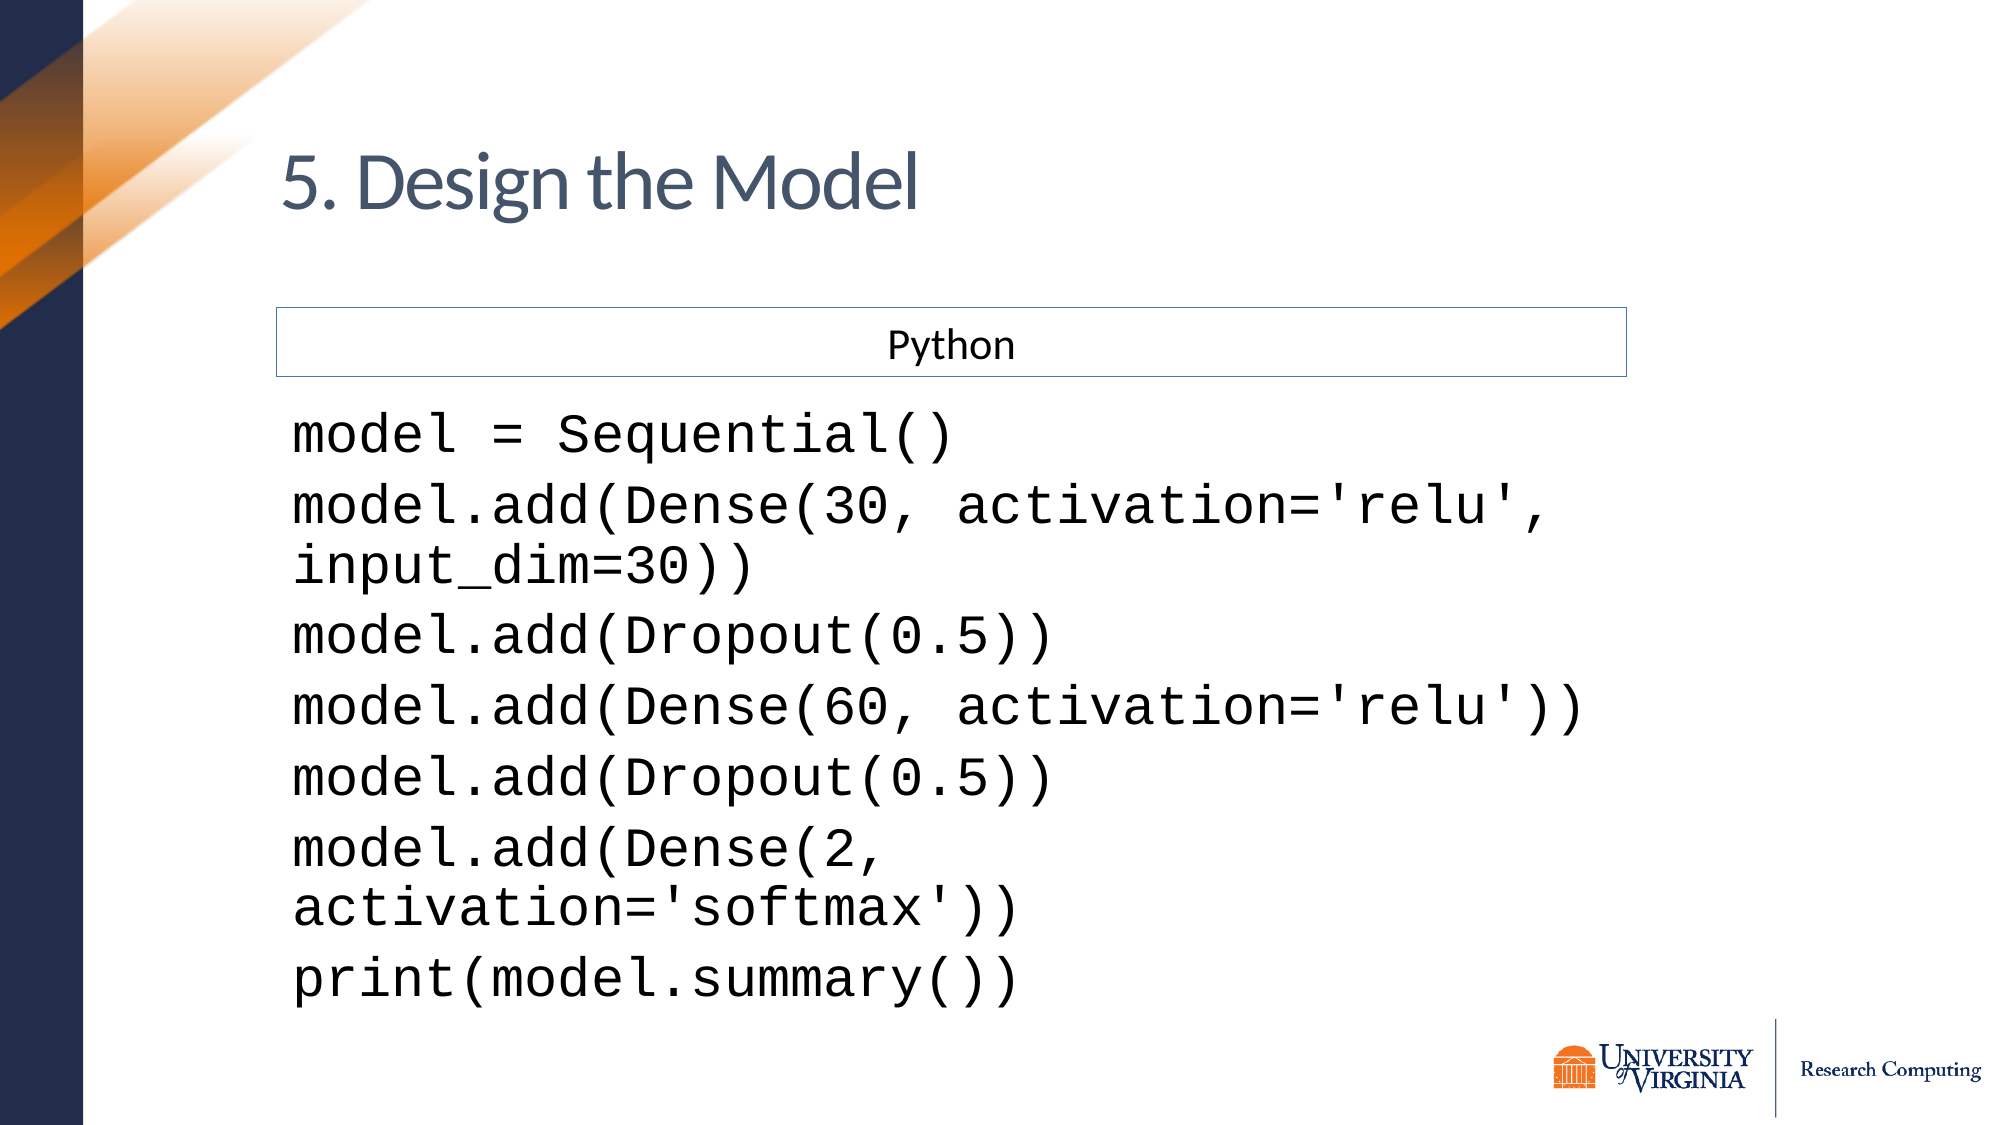

# 5. Design the Model
model = Sequential()
model.add(Dense(30, activation='relu', input_dim=30))
model.add(Dropout(0.5))
model.add(Dense(60, activation='relu'))
model.add(Dropout(0.5))
model.add(Dense(2, activation='softmax'))
print(model.summary())